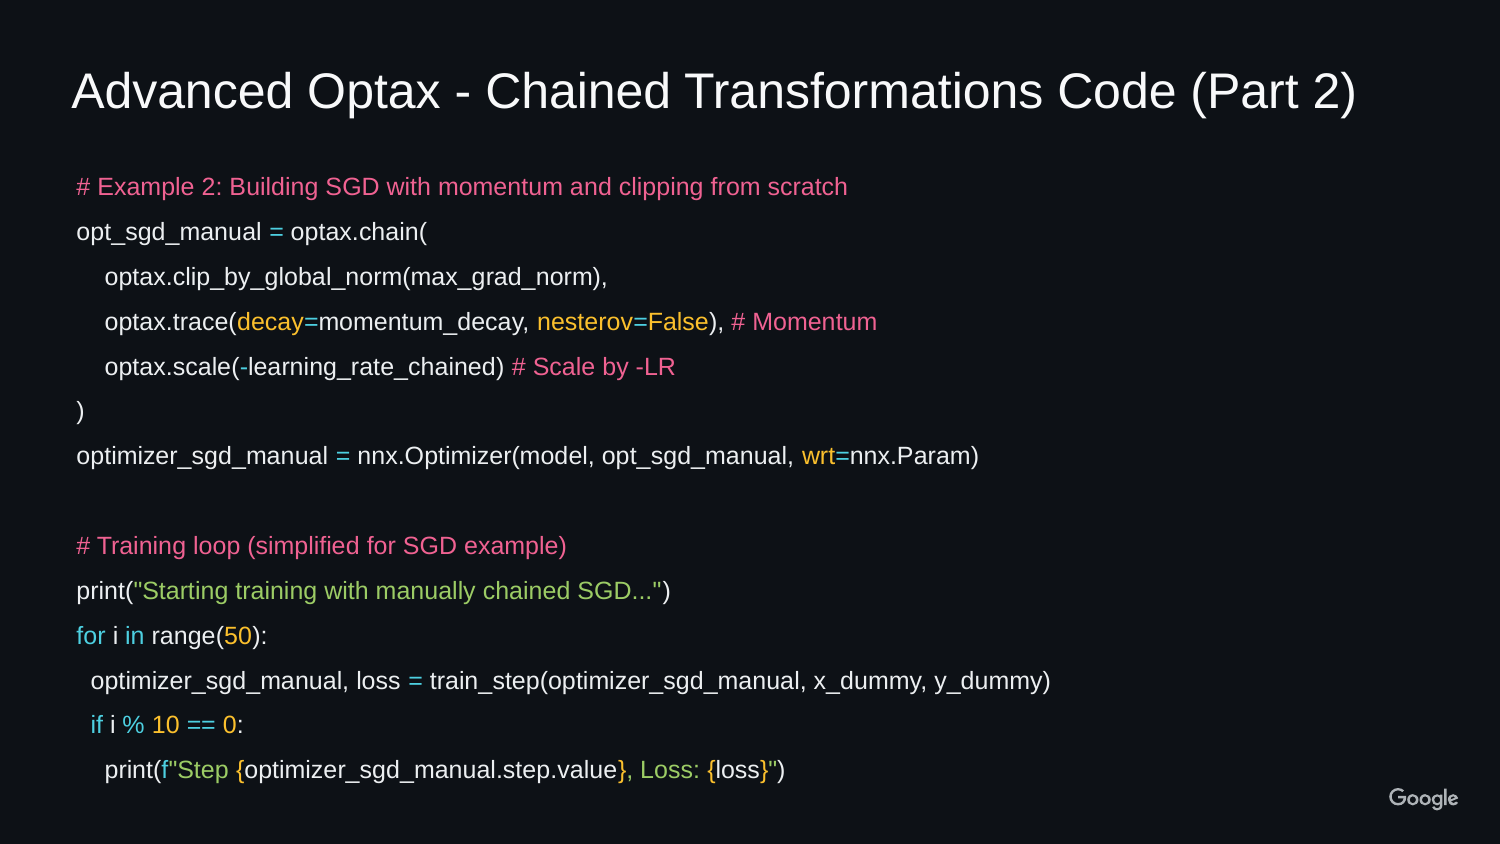

Advanced Optax - Chained Transformations Code (Part 2)
# Example 2: Building SGD with momentum and clipping from scratch
opt_sgd_manual = optax.chain(
    optax.clip_by_global_norm(max_grad_norm),
    optax.trace(decay=momentum_decay, nesterov=False), # Momentum
    optax.scale(-learning_rate_chained) # Scale by -LR
)
optimizer_sgd_manual = nnx.Optimizer(model, opt_sgd_manual, wrt=nnx.Param)

# Training loop (simplified for SGD example)
print("Starting training with manually chained SGD...")
for i in range(50):
  optimizer_sgd_manual, loss = train_step(optimizer_sgd_manual, x_dummy, y_dummy)
  if i % 10 == 0:
    print(f"Step {optimizer_sgd_manual.step.value}, Loss: {loss}")